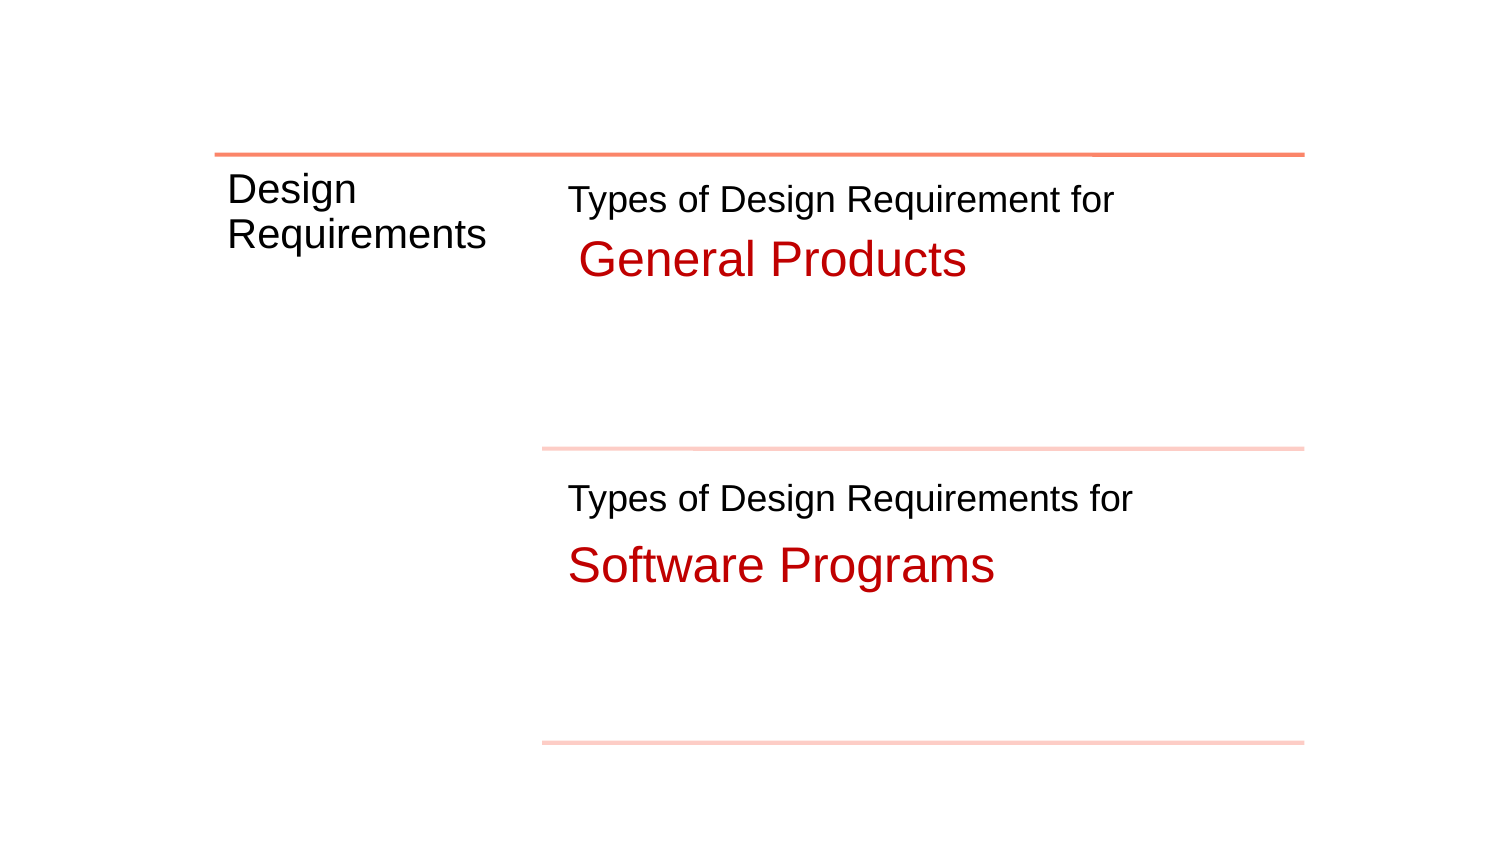

Design Requirements
Types of Design Requirement for
 General Products
Types of Design Requirements for
Software Programs